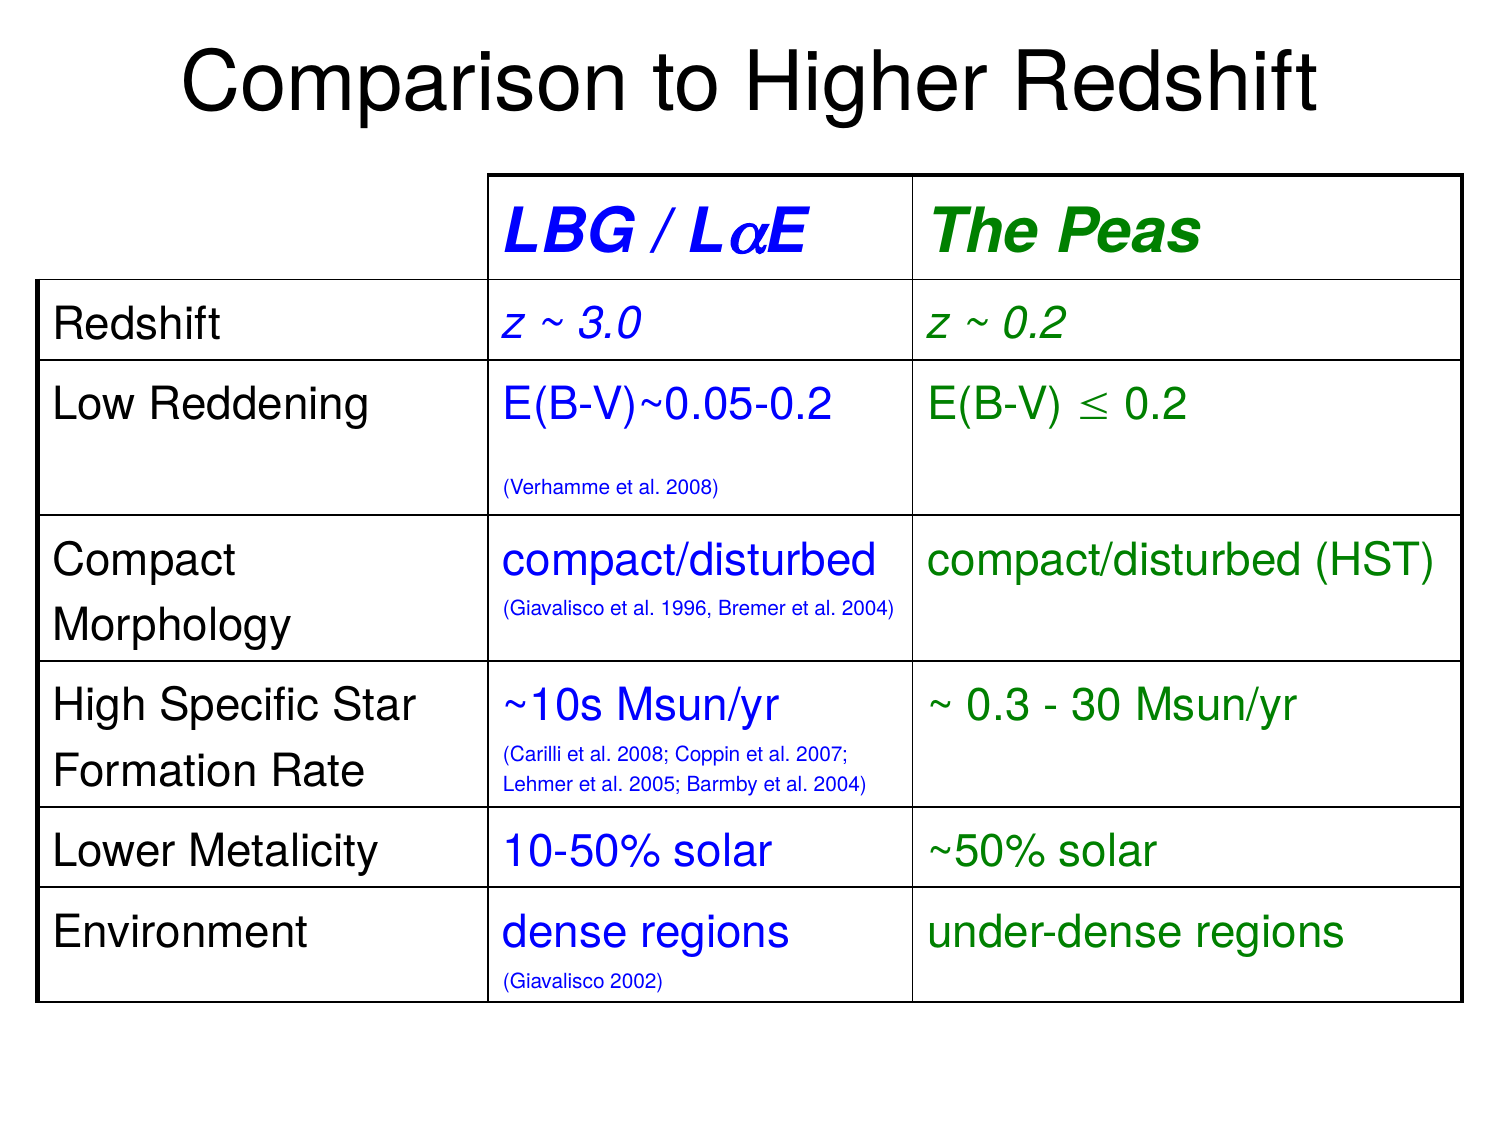

# Comparison to Higher Redshift
|  | LBG / LαE | The Peas |
| --- | --- | --- |
| Redshift | z ~ 3.0 | z ~ 0.2 |
| Low Reddening | E(B-V)~0.05-0.2 (Verhamme et al. 2008) | E(B-V) ≤ 0.2 |
| Compact Morphology | compact/disturbed (Giavalisco et al. 1996, Bremer et al. 2004) | compact/disturbed (HST) |
| High Specific Star Formation Rate | ~10s Msun/yr (Carilli et al. 2008; Coppin et al. 2007; Lehmer et al. 2005; Barmby et al. 2004) | ~ 0.3 - 30 Msun/yr |
| Lower Metalicity | 10-50% solar | ~50% solar |
| Environment | dense regions (Giavalisco 2002) | under-dense regions |